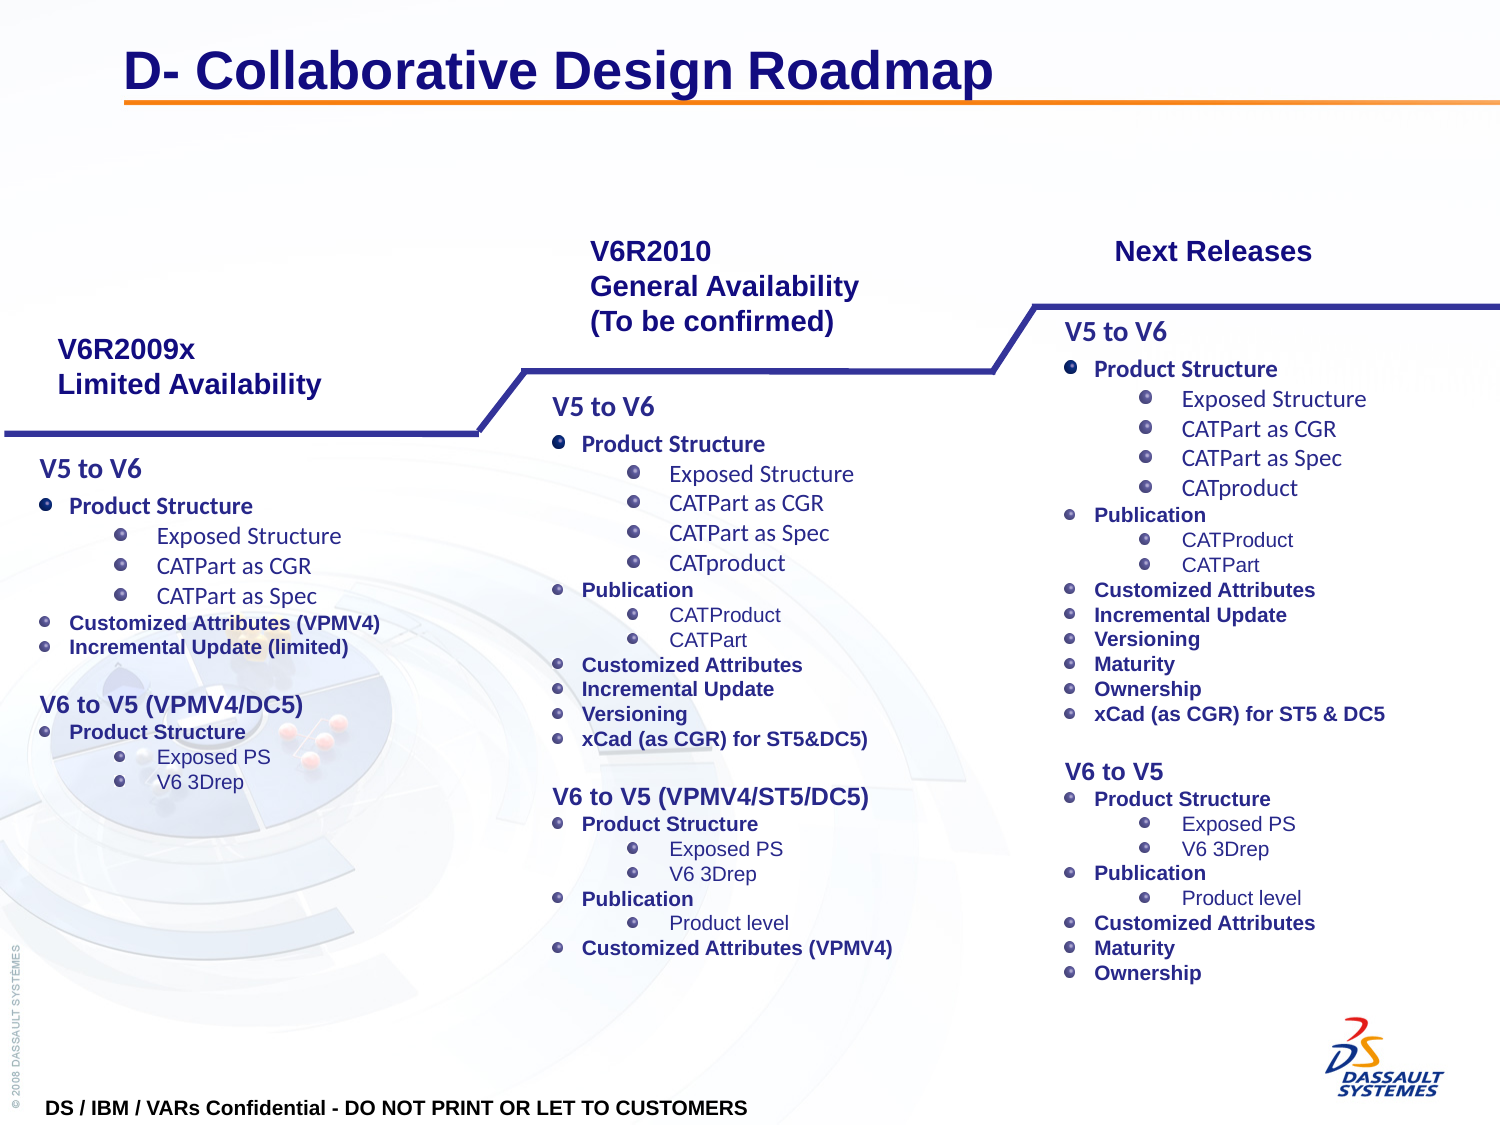

D- Collaborative Design Roadmap
V6R2010
General Availability
(To be confirmed)
Next Releases
V5 to V6
Product Structure
Exposed Structure
CATPart as CGR
CATPart as Spec
CATproduct
Publication
CATProduct
CATPart
Customized Attributes
Incremental Update
Versioning
Maturity
Ownership
xCad (as CGR) for ST5 & DC5

V6 to V5
Product Structure
Exposed PS
V6 3Drep
Publication
Product level
Customized Attributes
Maturity
Ownership

V6R2009x
Limited Availability

V5 to V6
Product Structure
Exposed Structure
CATPart as CGR
CATPart as Spec
CATproduct
Publication
CATProduct
CATPart
Customized Attributes
Incremental Update
Versioning
xCad (as CGR) for ST5&DC5)

V6 to V5 (VPMV4/ST5/DC5)
Product Structure
Exposed PS
V6 3Drep
Publication
Product level
Customized Attributes (VPMV4)

V5 to V6
Product Structure
Exposed Structure
CATPart as CGR
CATPart as Spec
Customized Attributes (VPMV4)
Incremental Update (limited)

V6 to V5 (VPMV4/DC5)
Product Structure
Exposed PS
V6 3Drep